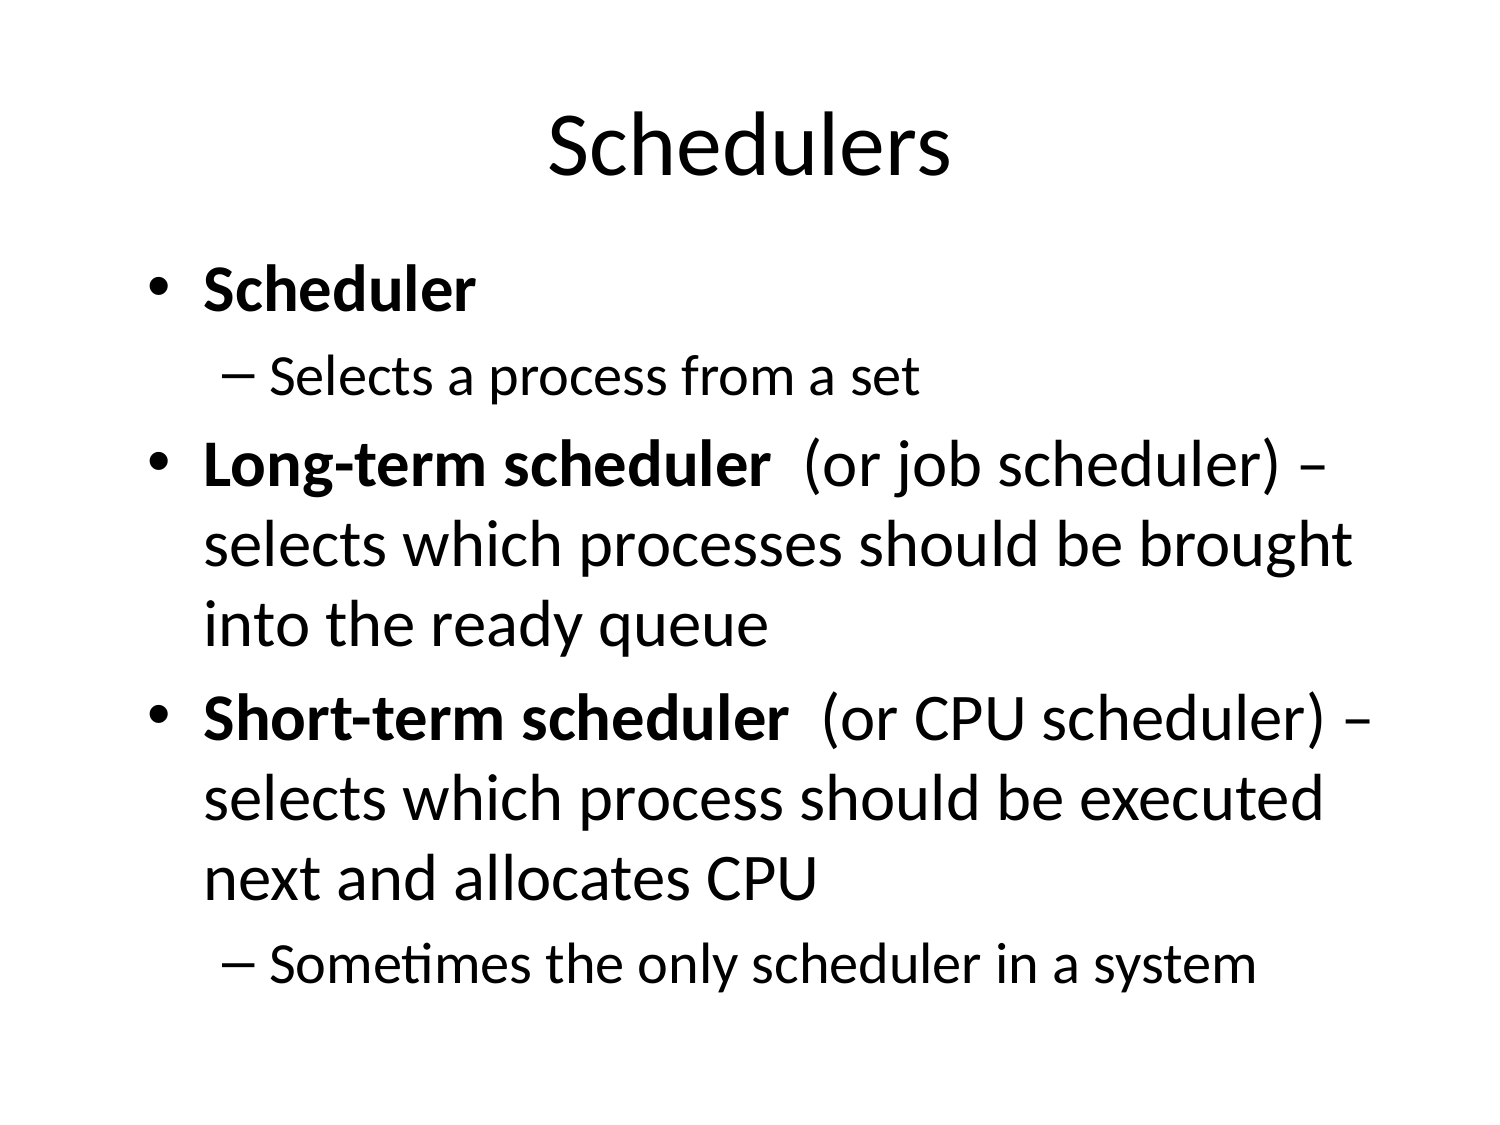

# Schedulers
Scheduler
Selects a process from a set
Long-term scheduler  (or job scheduler) – selects which processes should be brought into the ready queue
Short-term scheduler  (or CPU scheduler) – selects which process should be executed next and allocates CPU
Sometimes the only scheduler in a system